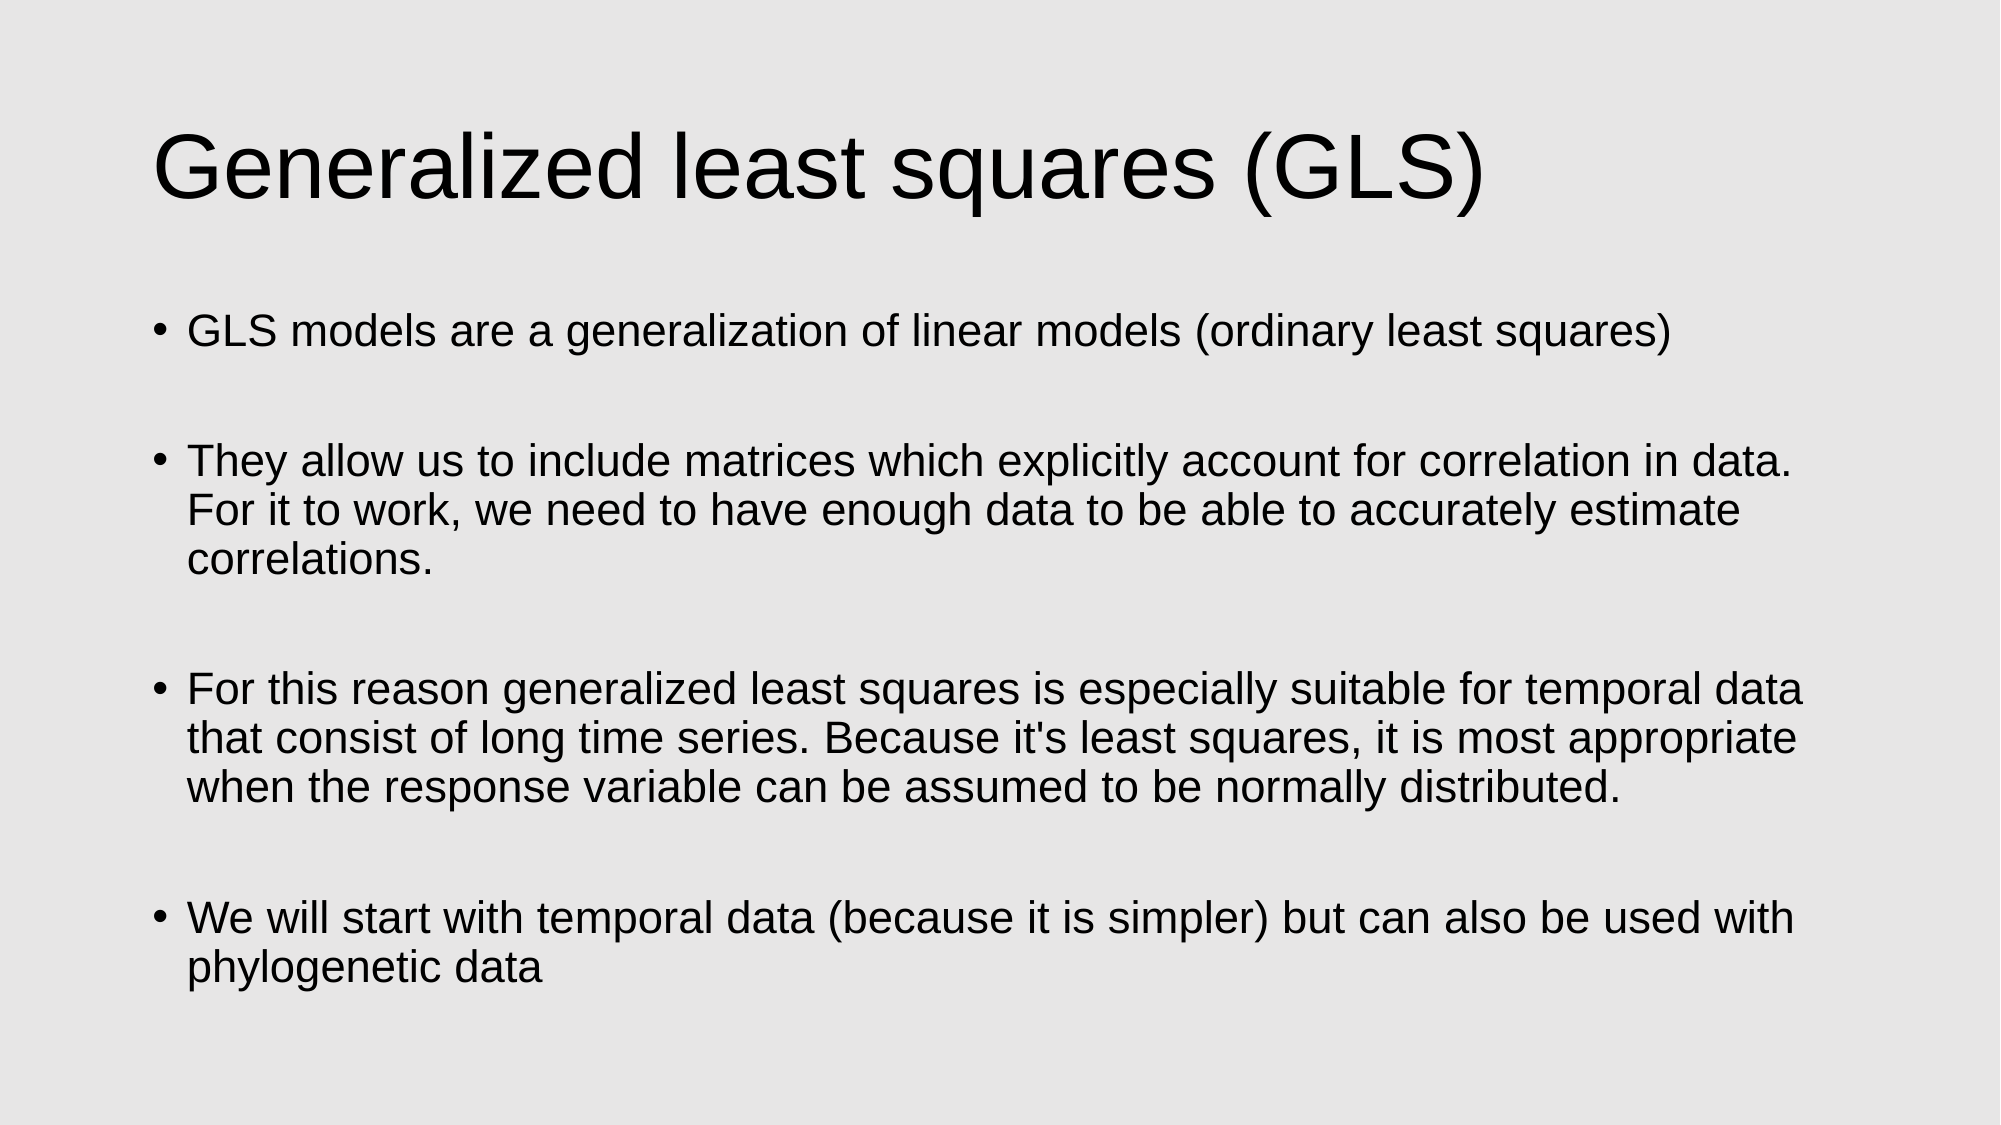

# Generalized least squares (GLS)
GLS models are a generalization of linear models (ordinary least squares)

They allow us to include matrices which explicitly account for correlation in data. For it to work, we need to have enough data to be able to accurately estimate correlations.

For this reason generalized least squares is especially suitable for temporal data that consist of long time series. Because it's least squares, it is most appropriate when the response variable can be assumed to be normally distributed.

We will start with temporal data (because it is simpler) but can also be used with phylogenetic data